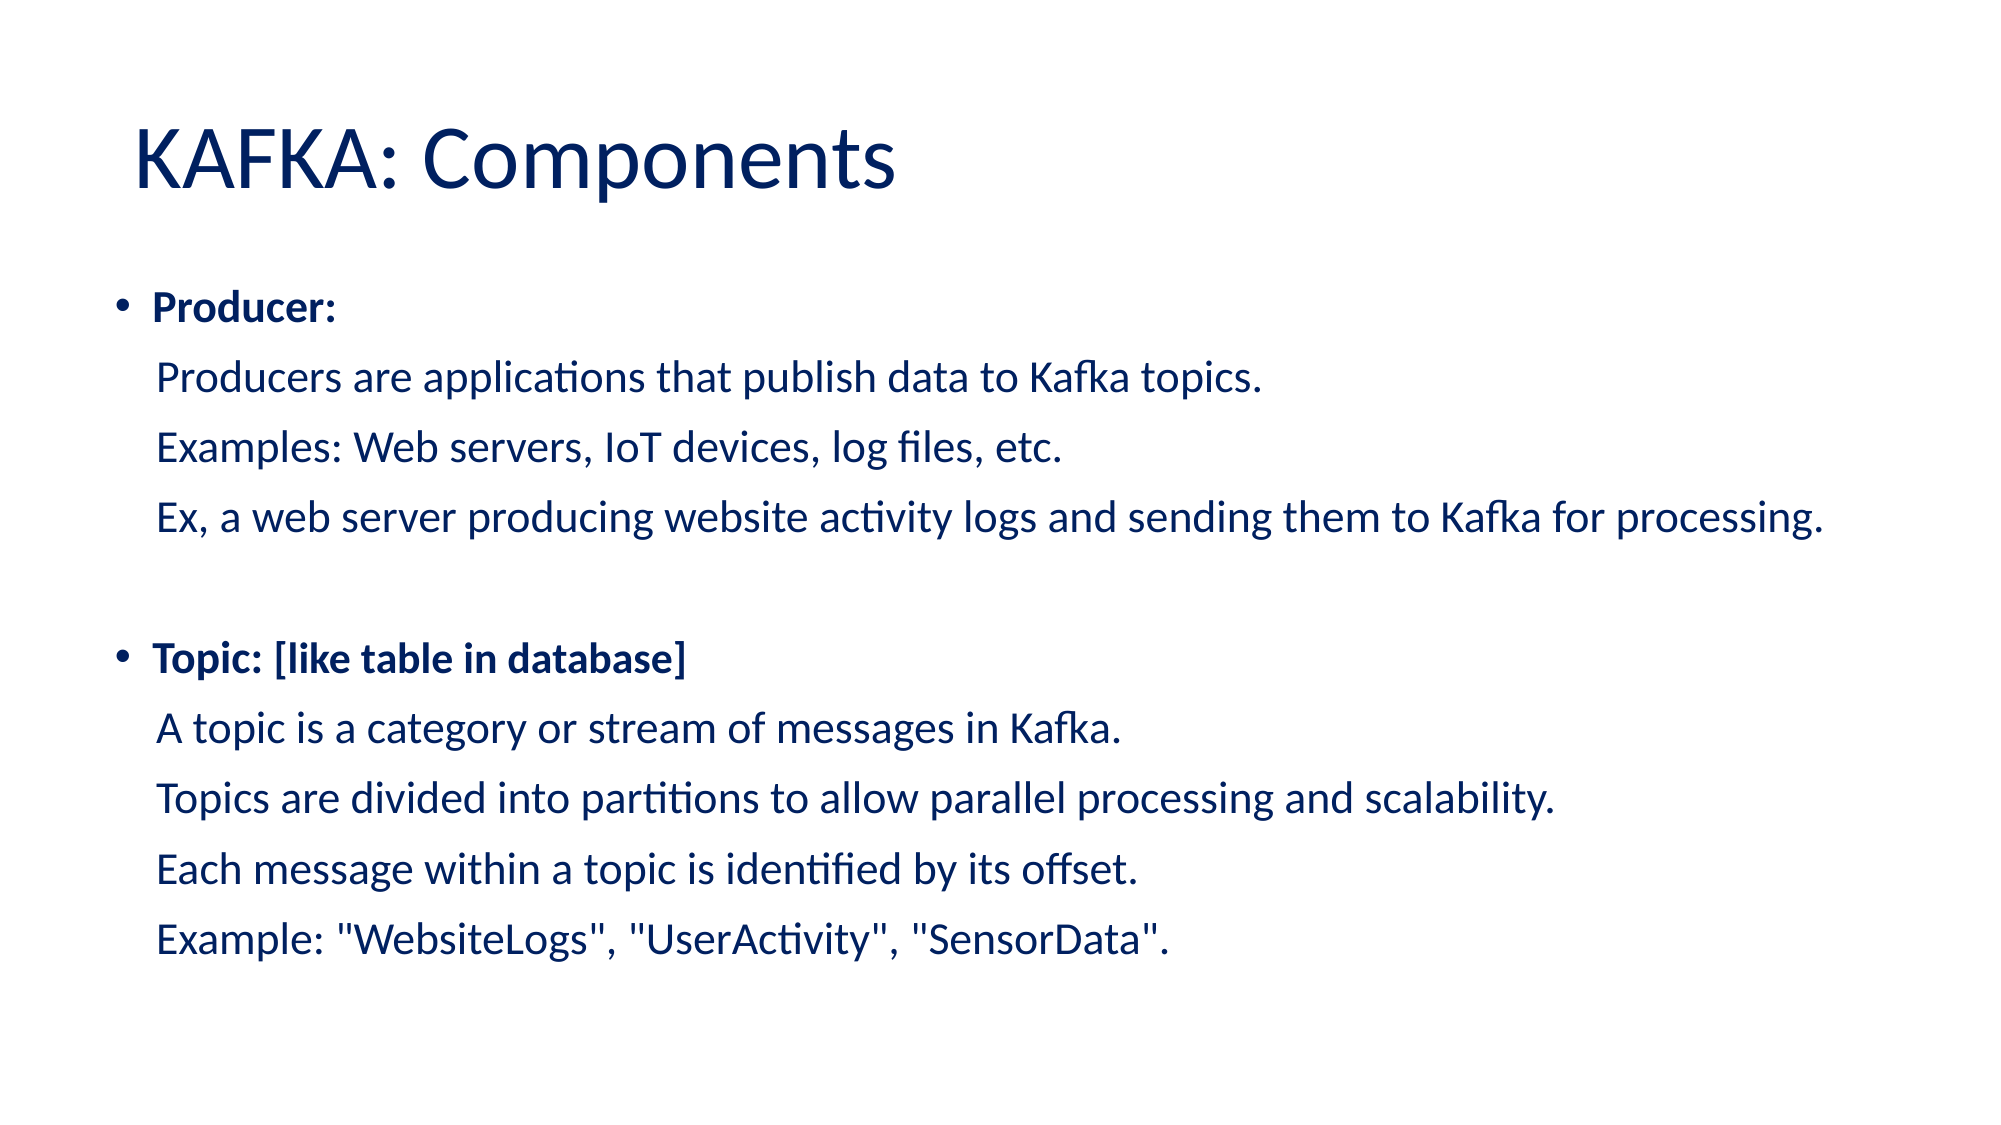

# KAFKA: Components
Producer:
    Producers are applications that publish data to Kafka topics.
    Examples: Web servers, IoT devices, log files, etc.
    Ex, a web server producing website activity logs and sending them to Kafka for processing.

Topic: [like table in database]
    A topic is a category or stream of messages in Kafka.
    Topics are divided into partitions to allow parallel processing and scalability.
    Each message within a topic is identified by its offset.
    Example: "WebsiteLogs", "UserActivity", "SensorData".